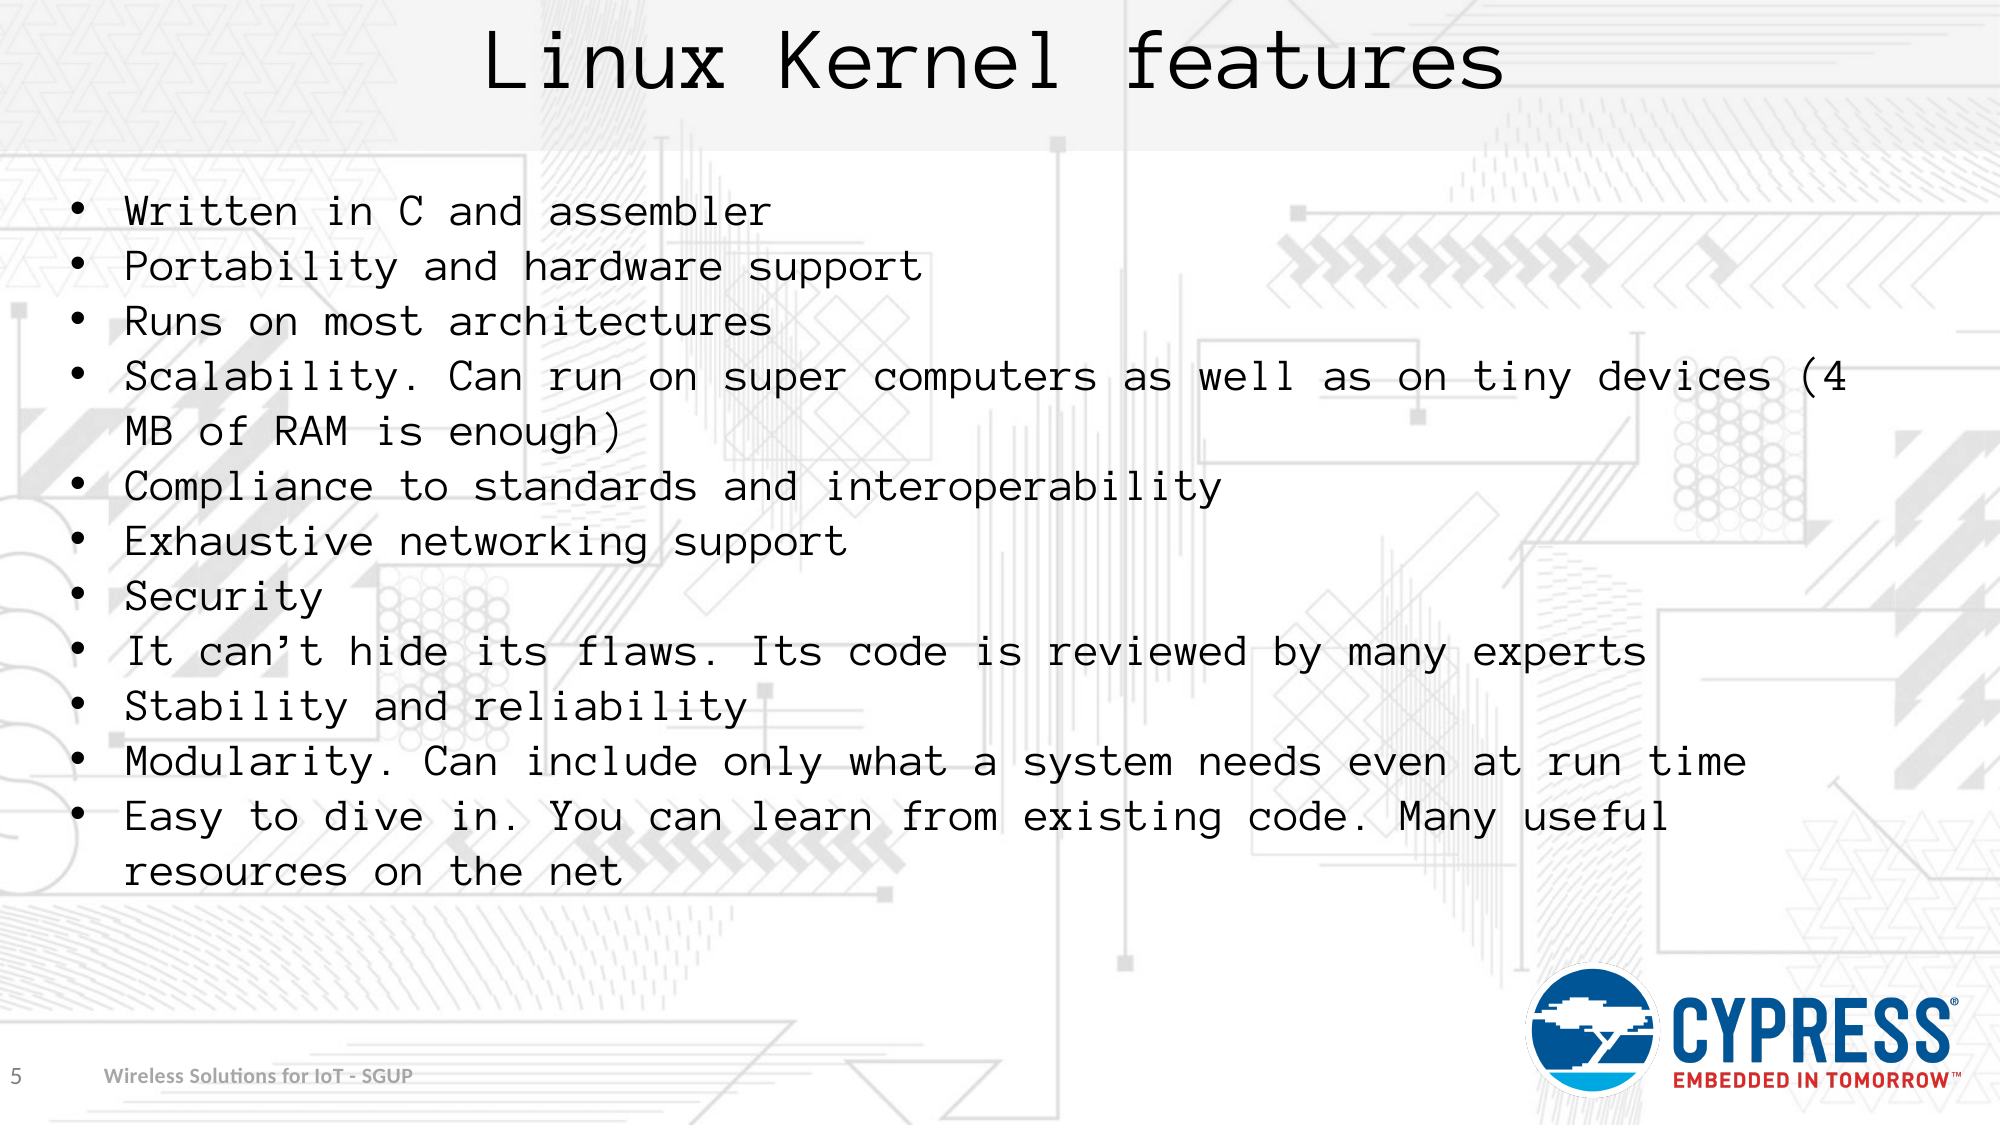

# Linux Kernel features
Written in C and assembler
Portability and hardware support
Runs on most architectures
Scalability. Can run on super computers as well as on tiny devices (4 MB of RAM is enough)
Compliance to standards and interoperability
Exhaustive networking support
Security
It can’t hide its flaws. Its code is reviewed by many experts
Stability and reliability
Modularity. Can include only what a system needs even at run time
Easy to dive in. You can learn from existing code. Many useful resources on the net